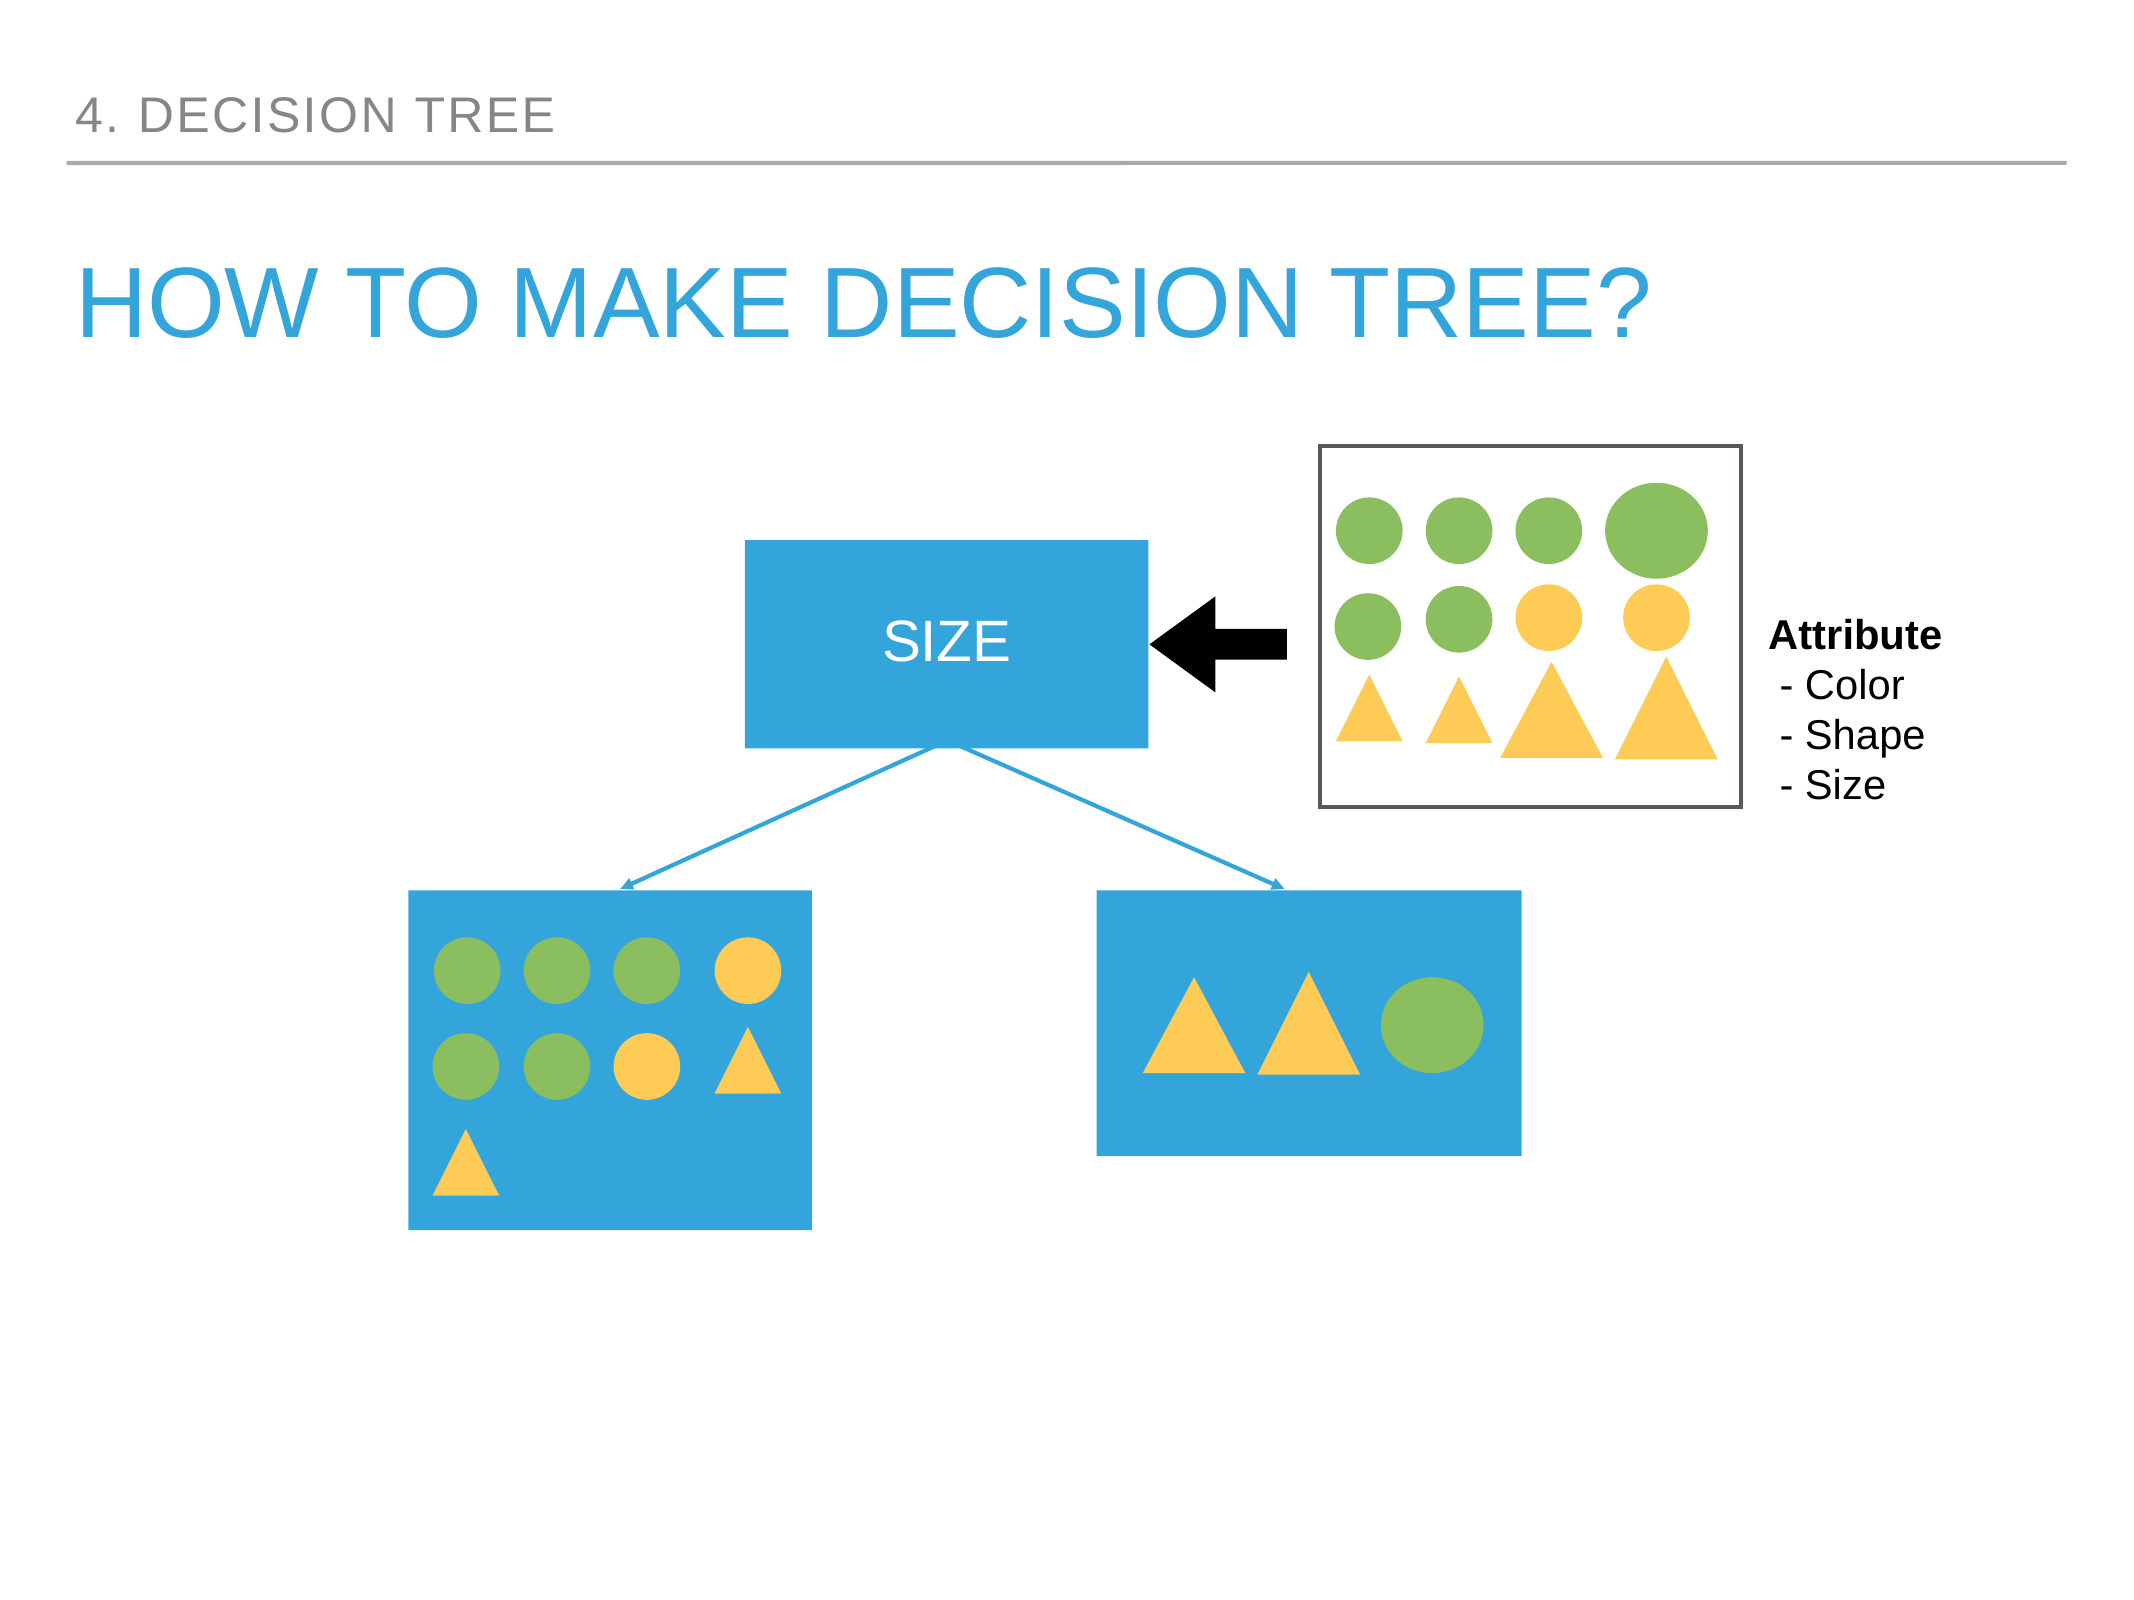

4. decision tree
# How to make decision tree?

size

Attribute
 - Color
 - Shape
 - Size